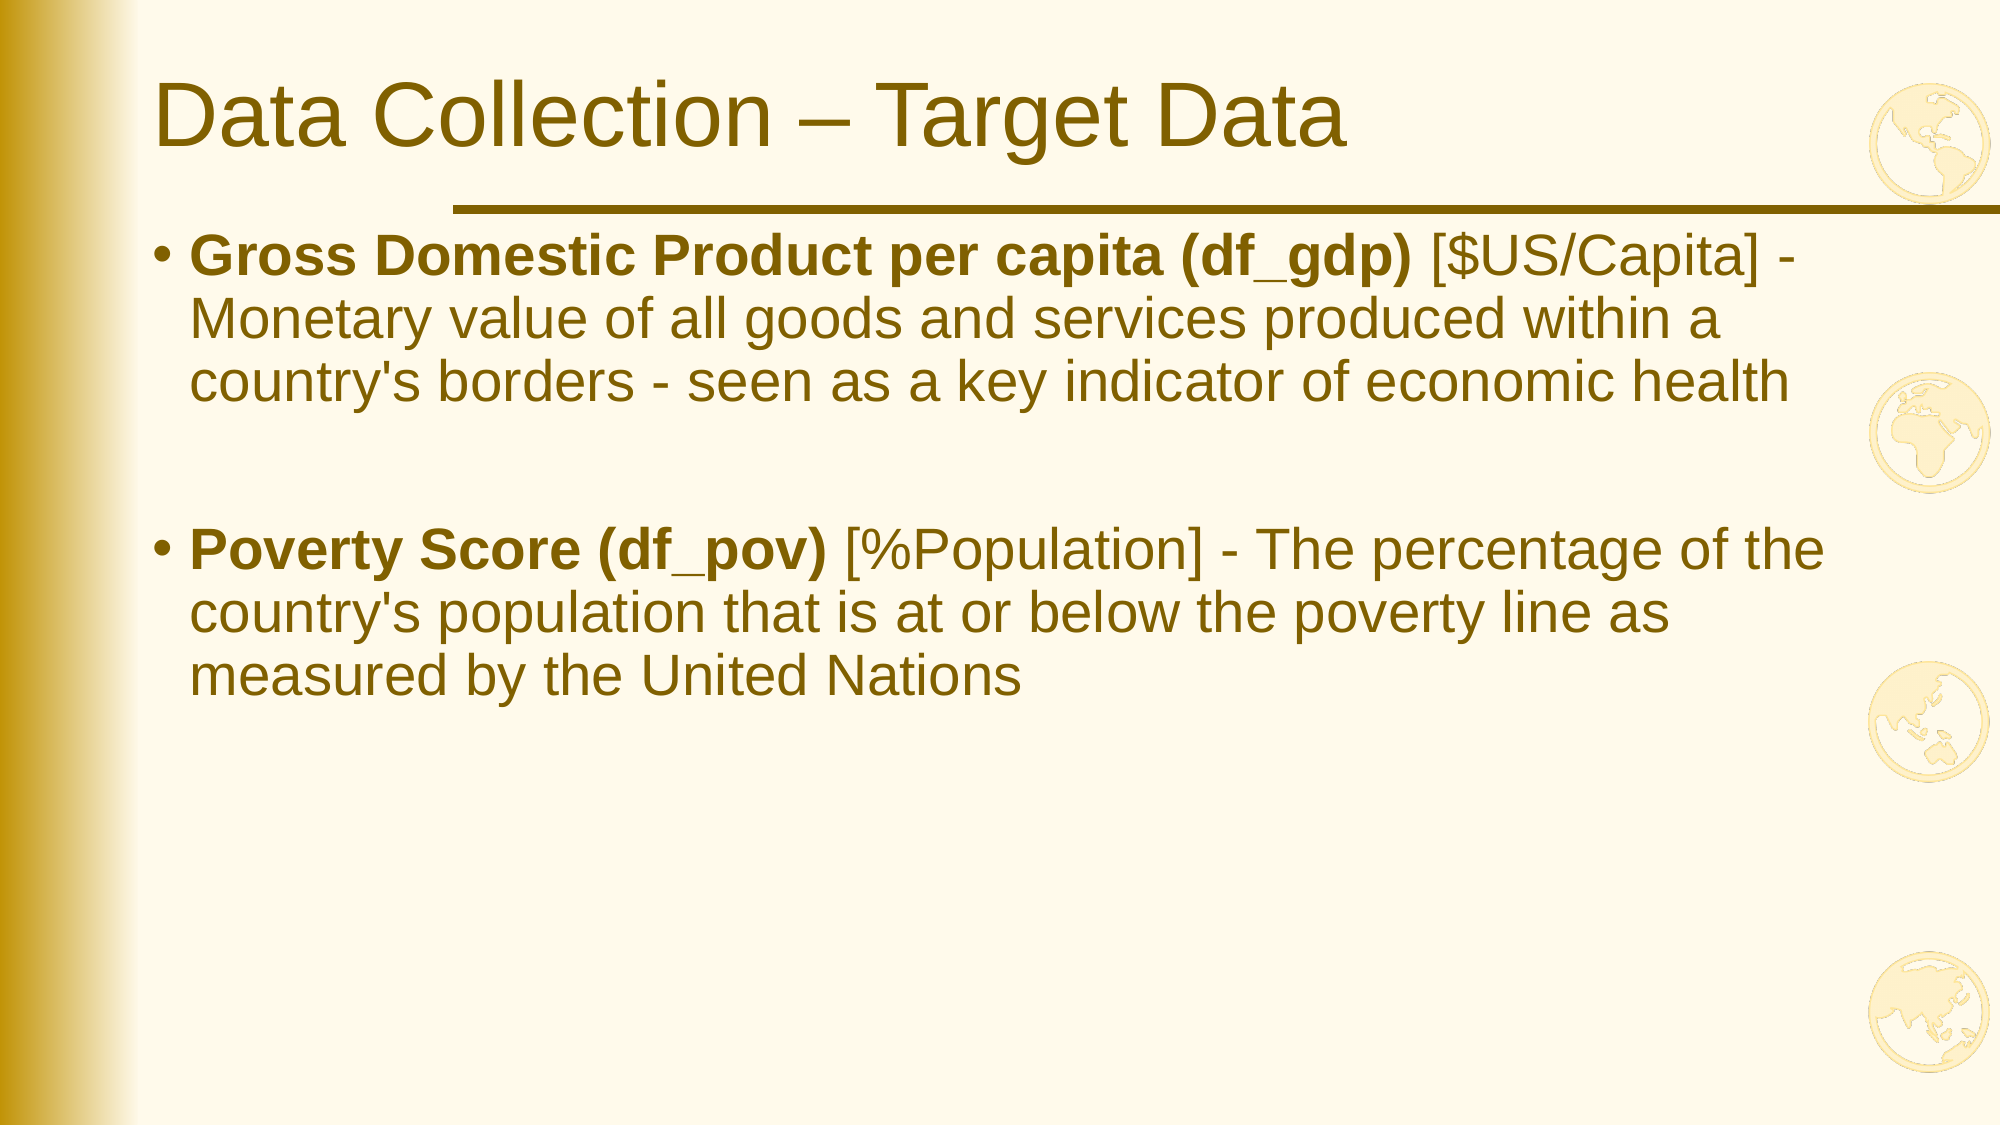

# Data Collection – Target Data
Gross Domestic Product per capita (df_gdp) [$US/Capita] - Monetary value of all goods and services produced within a country's borders - seen as a key indicator of economic health

Poverty Score (df_pov) [%Population] - The percentage of the country's population that is at or below the poverty line as measured by the United Nations